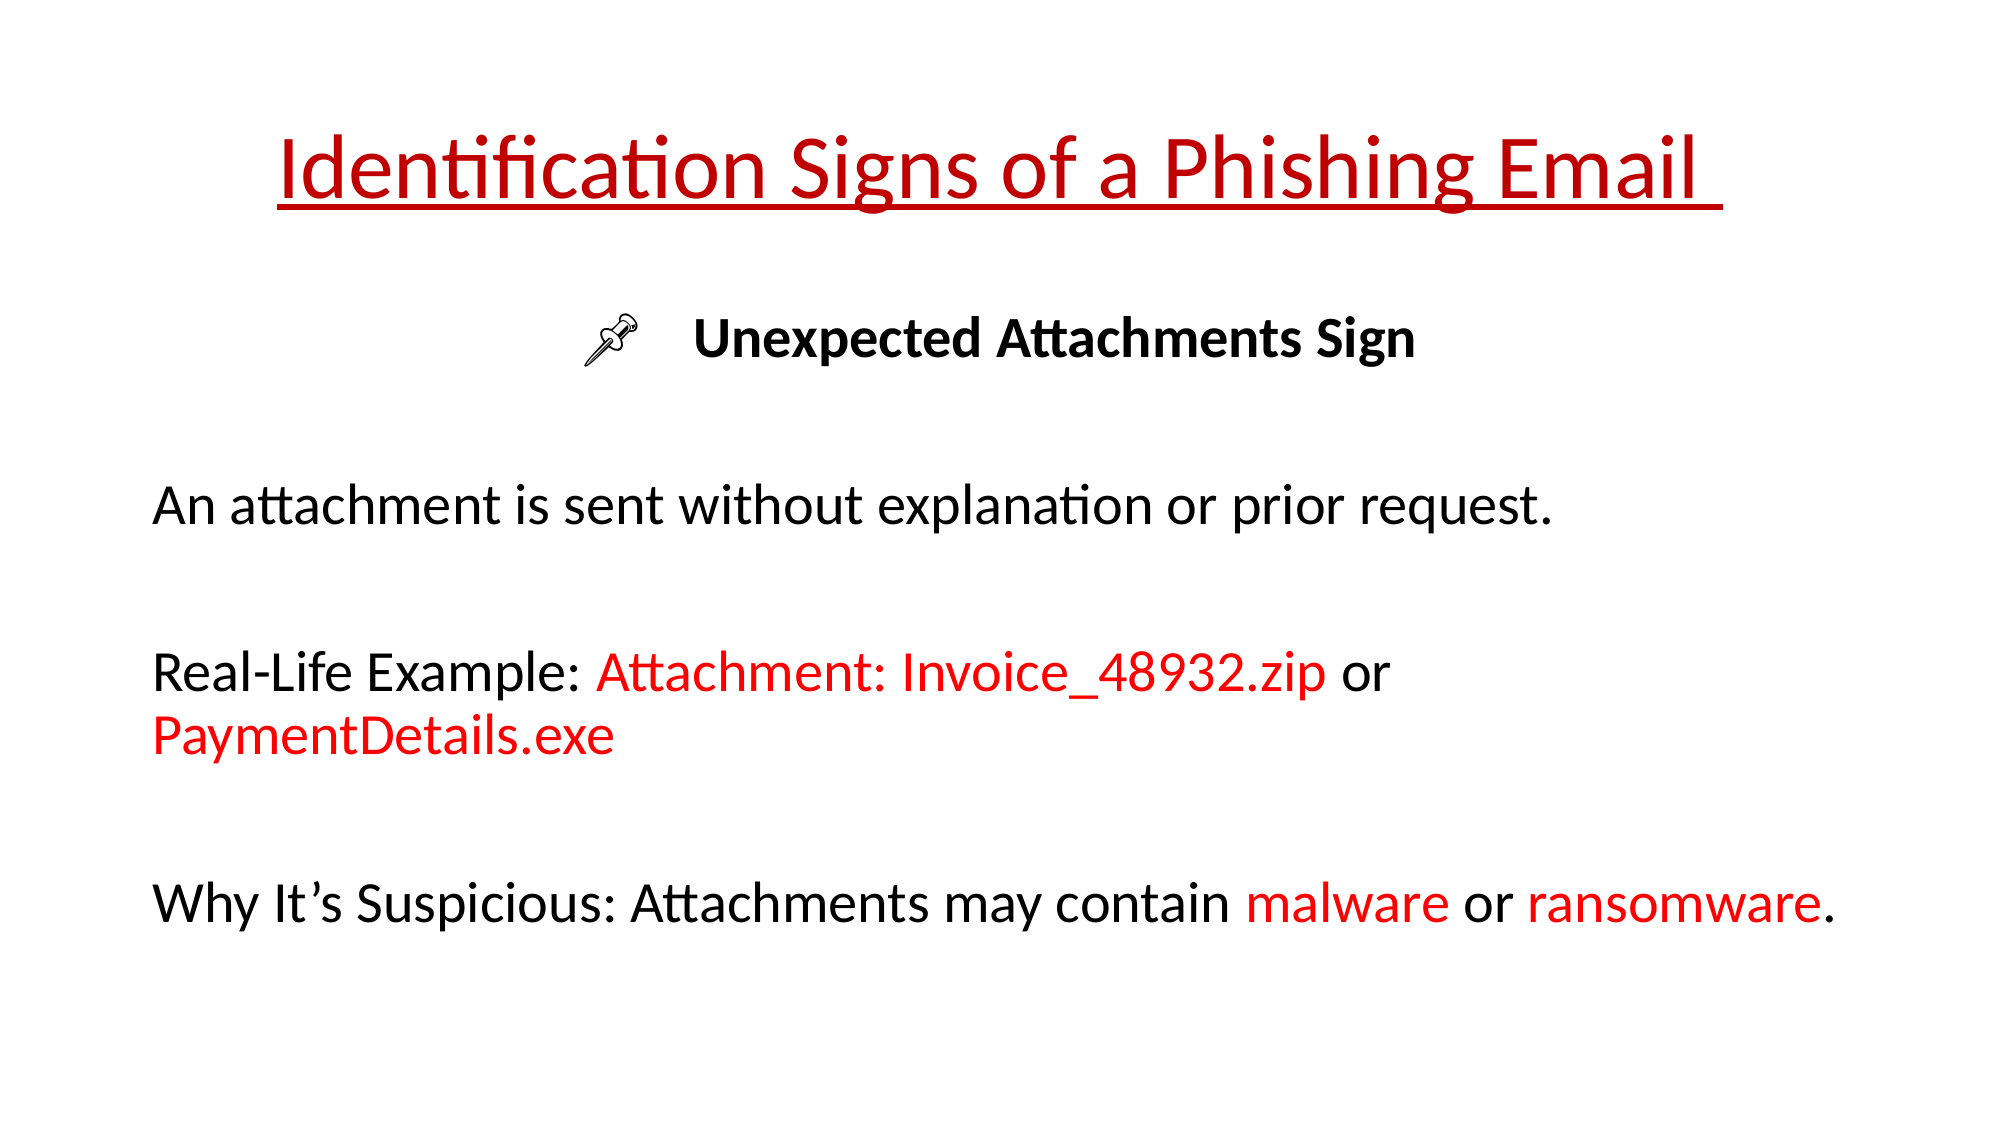

# Identification Signs of a Phishing Email
📌    Unexpected Attachments Sign

An attachment is sent without explanation or prior request.

Real-Life Example: Attachment: Invoice_48932.zip or 	PaymentDetails.exe

Why It’s Suspicious: Attachments may contain malware or ransomware.